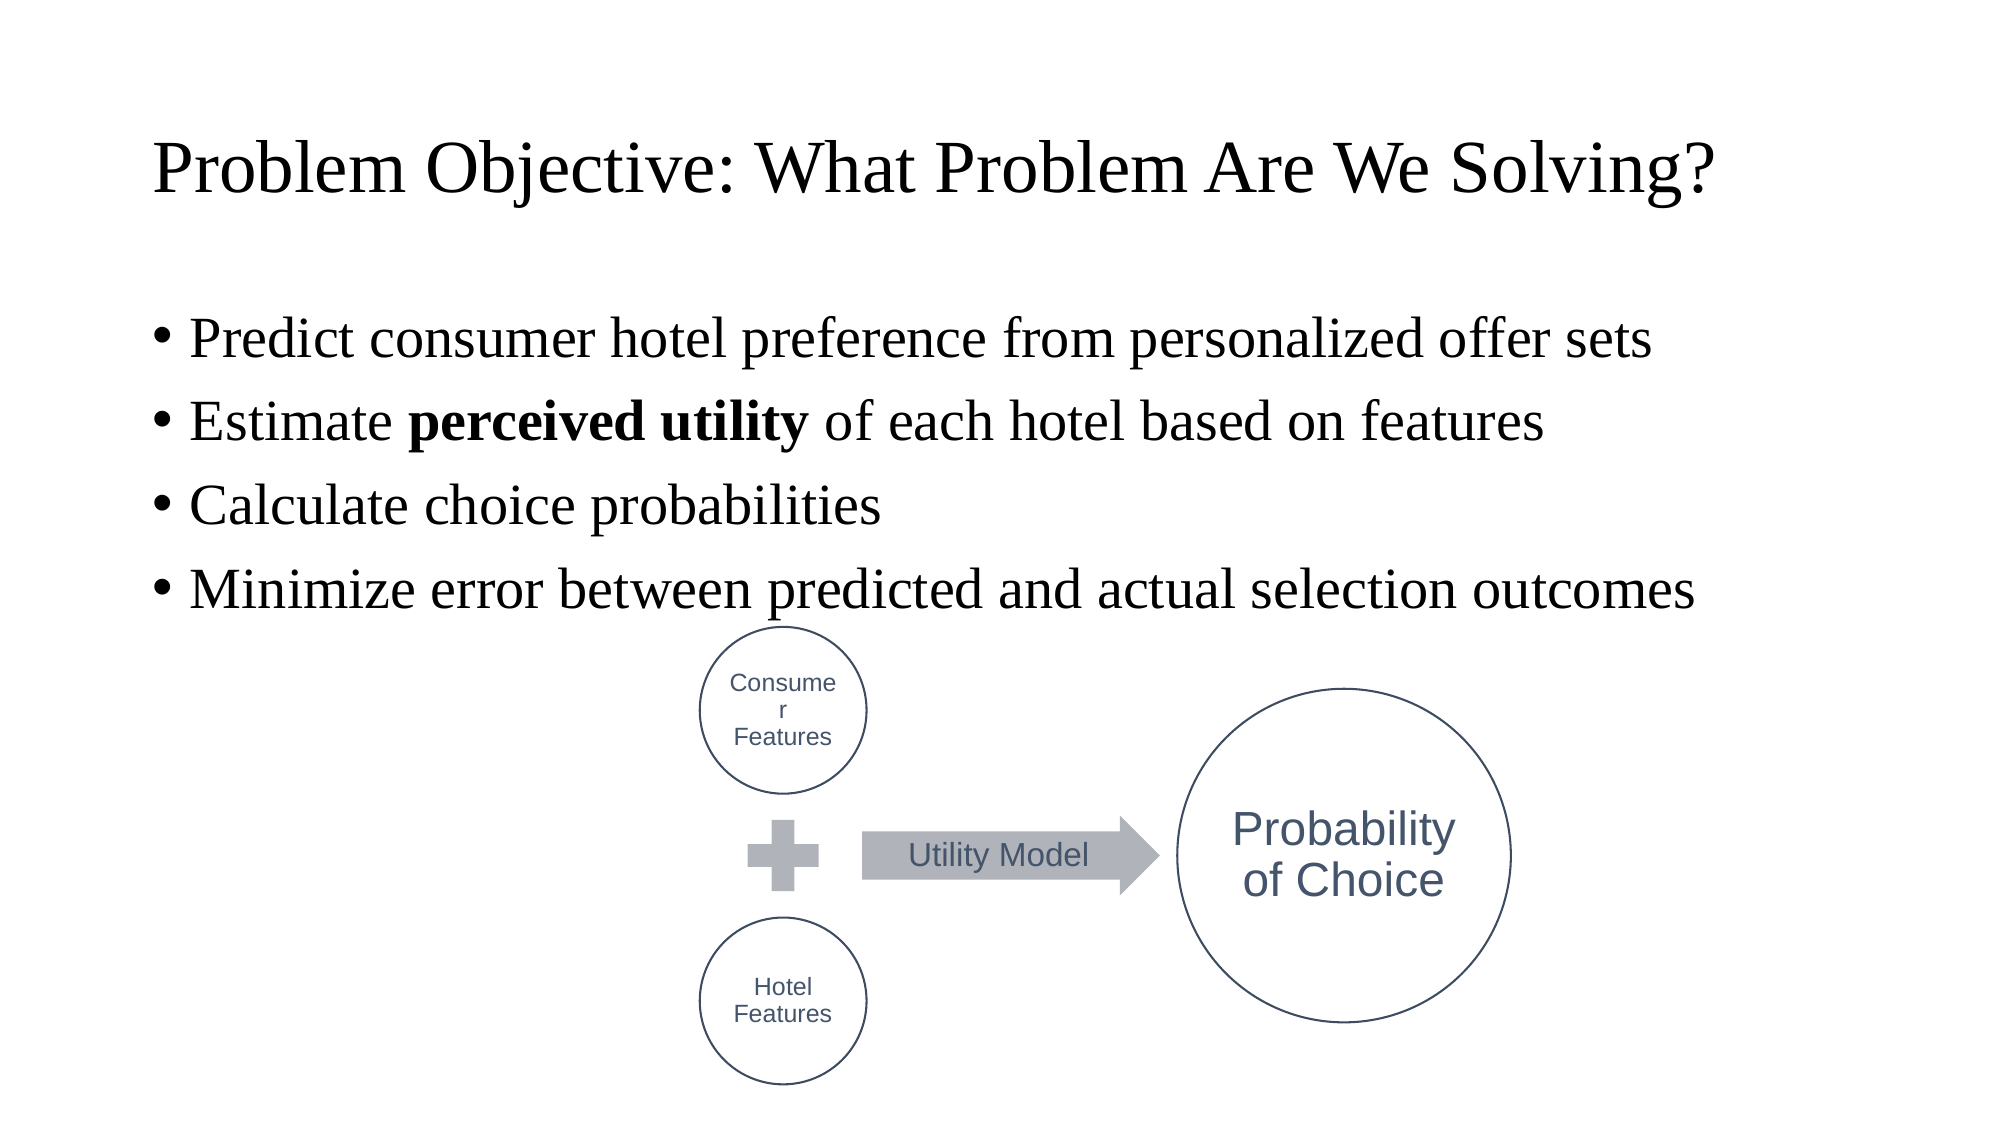

# Problem Objective: What Problem Are We Solving?
Predict consumer hotel preference from personalized offer sets
Estimate perceived utility of each hotel based on features
Calculate choice probabilities
Minimize error between predicted and actual selection outcomes

Consumer Features

Hotel Features
Utility Model
Probability of Choice